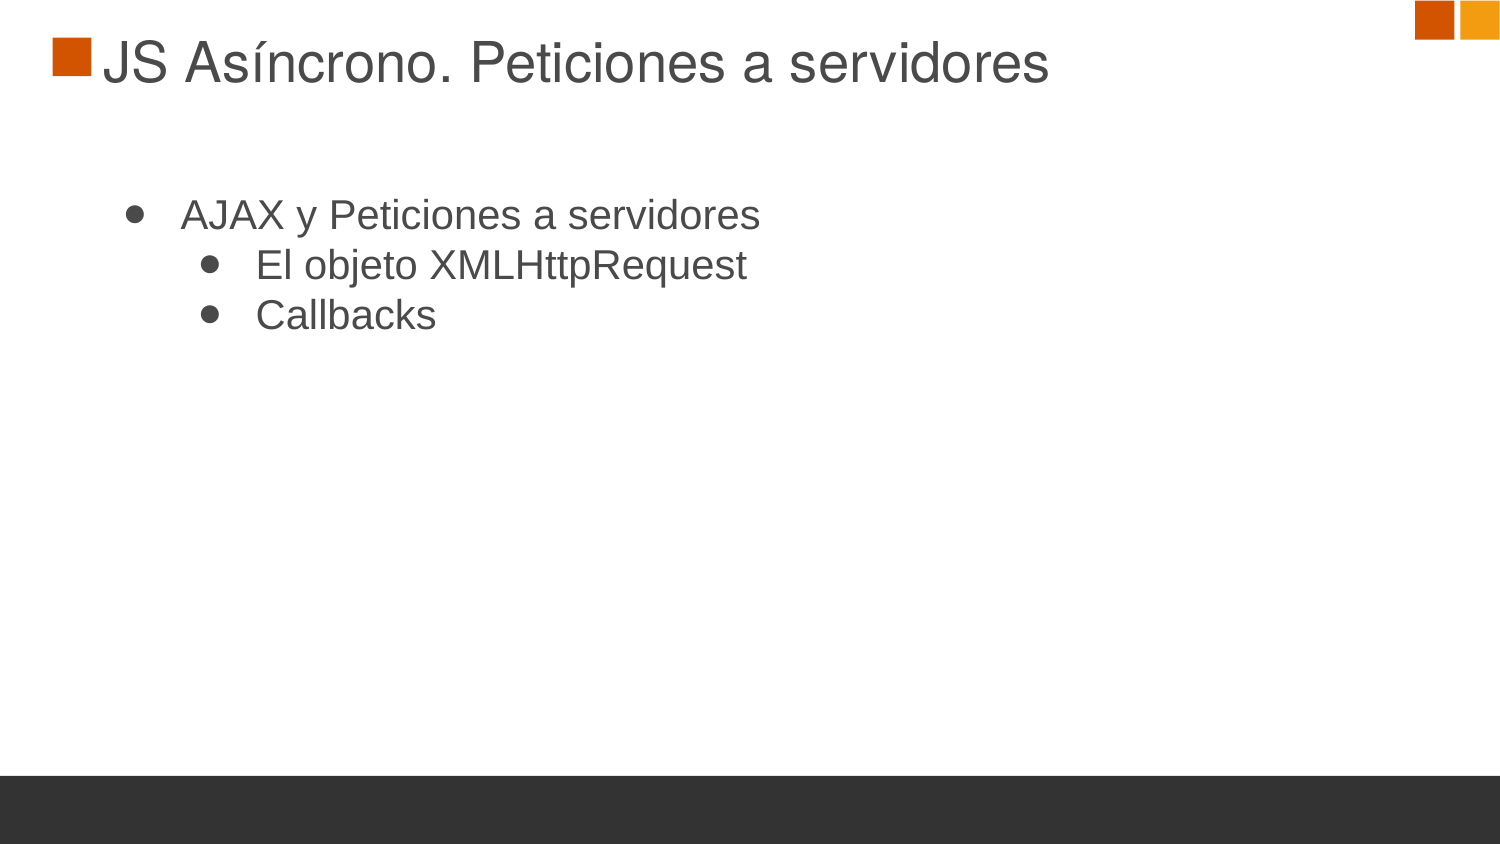

# JS Asíncrono. Peticiones a servidores

AJAX y Peticiones a servidores
El objeto XMLHttpRequest
Callbacks